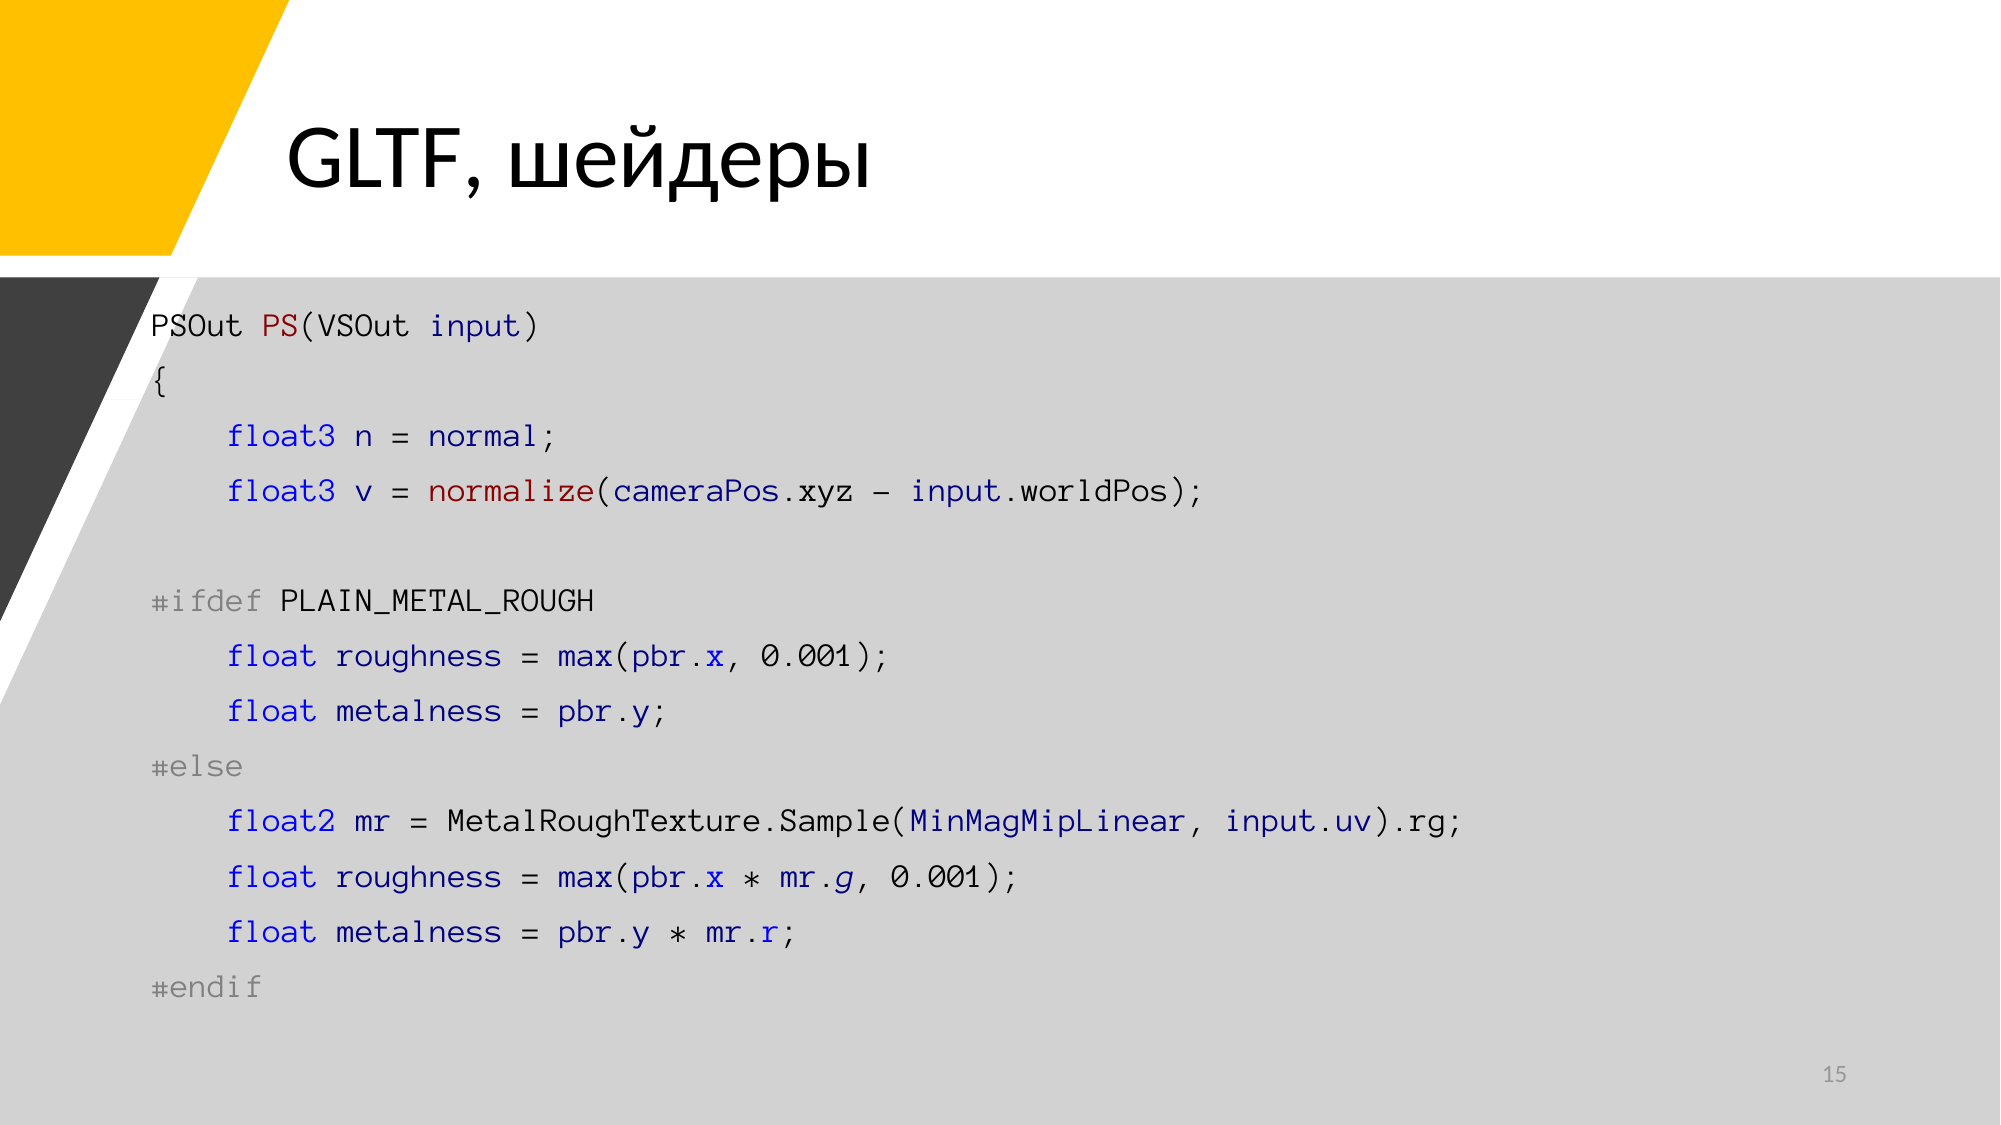

# GLTF, шейдеры

PSOut PS(VSOut input)
{
    float3 n = normal;
    float3 v = normalize(cameraPos.xyz - input.worldPos);

#ifdef PLAIN_METAL_ROUGH
    float roughness = max(pbr.x, 0.001);
    float metalness = pbr.y;
#else
    float2 mr = MetalRoughTexture.Sample(MinMagMipLinear, input.uv).rg;
    float roughness = max(pbr.x * mr.g, 0.001);
    float metalness = pbr.y * mr.r;
#endif
15